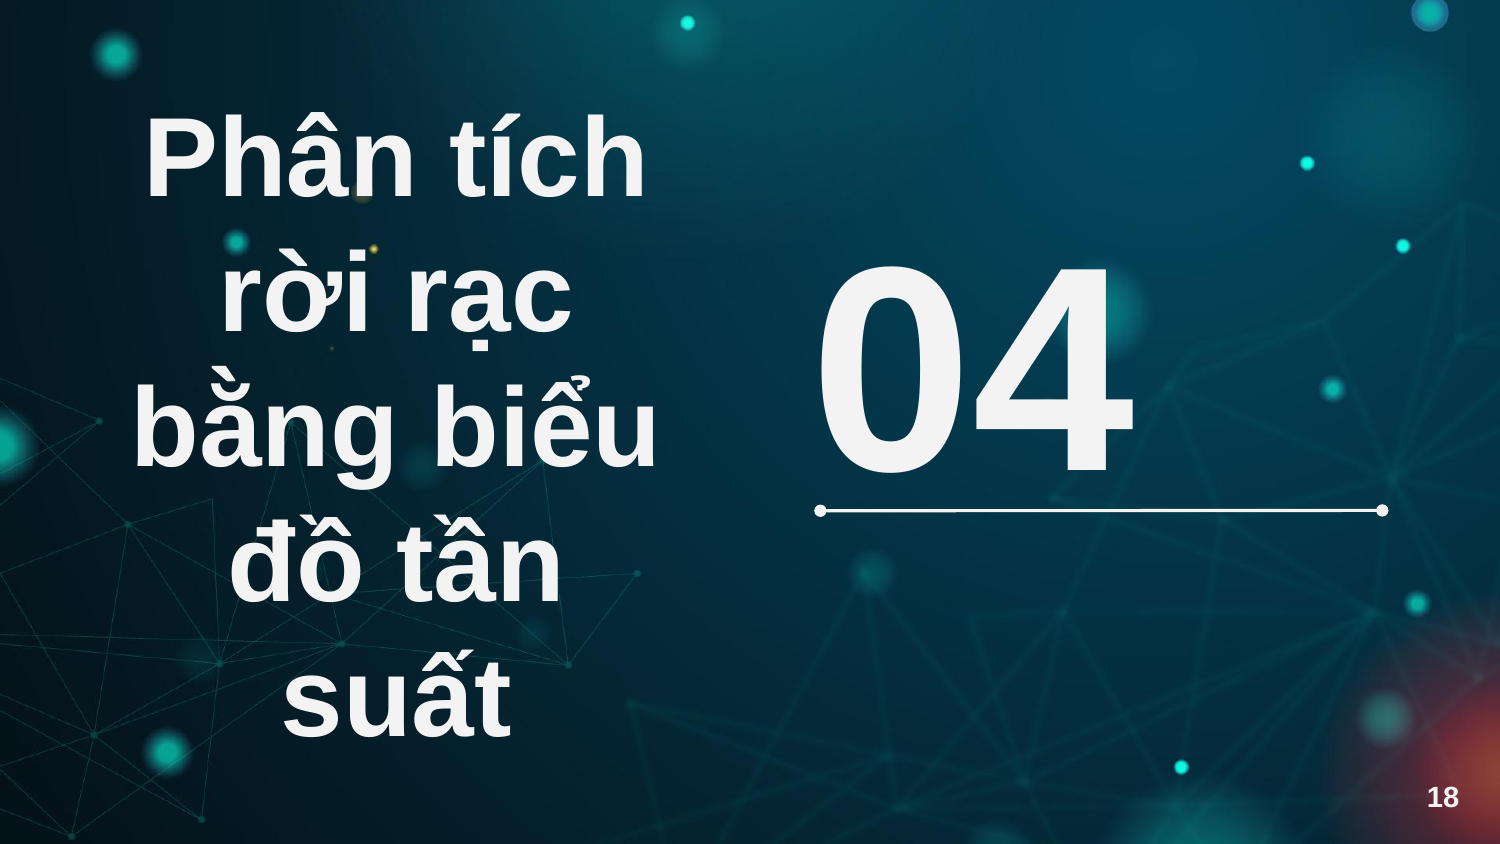

# Phân tích rời rạc bằng biểu đồ tần suất
04

18